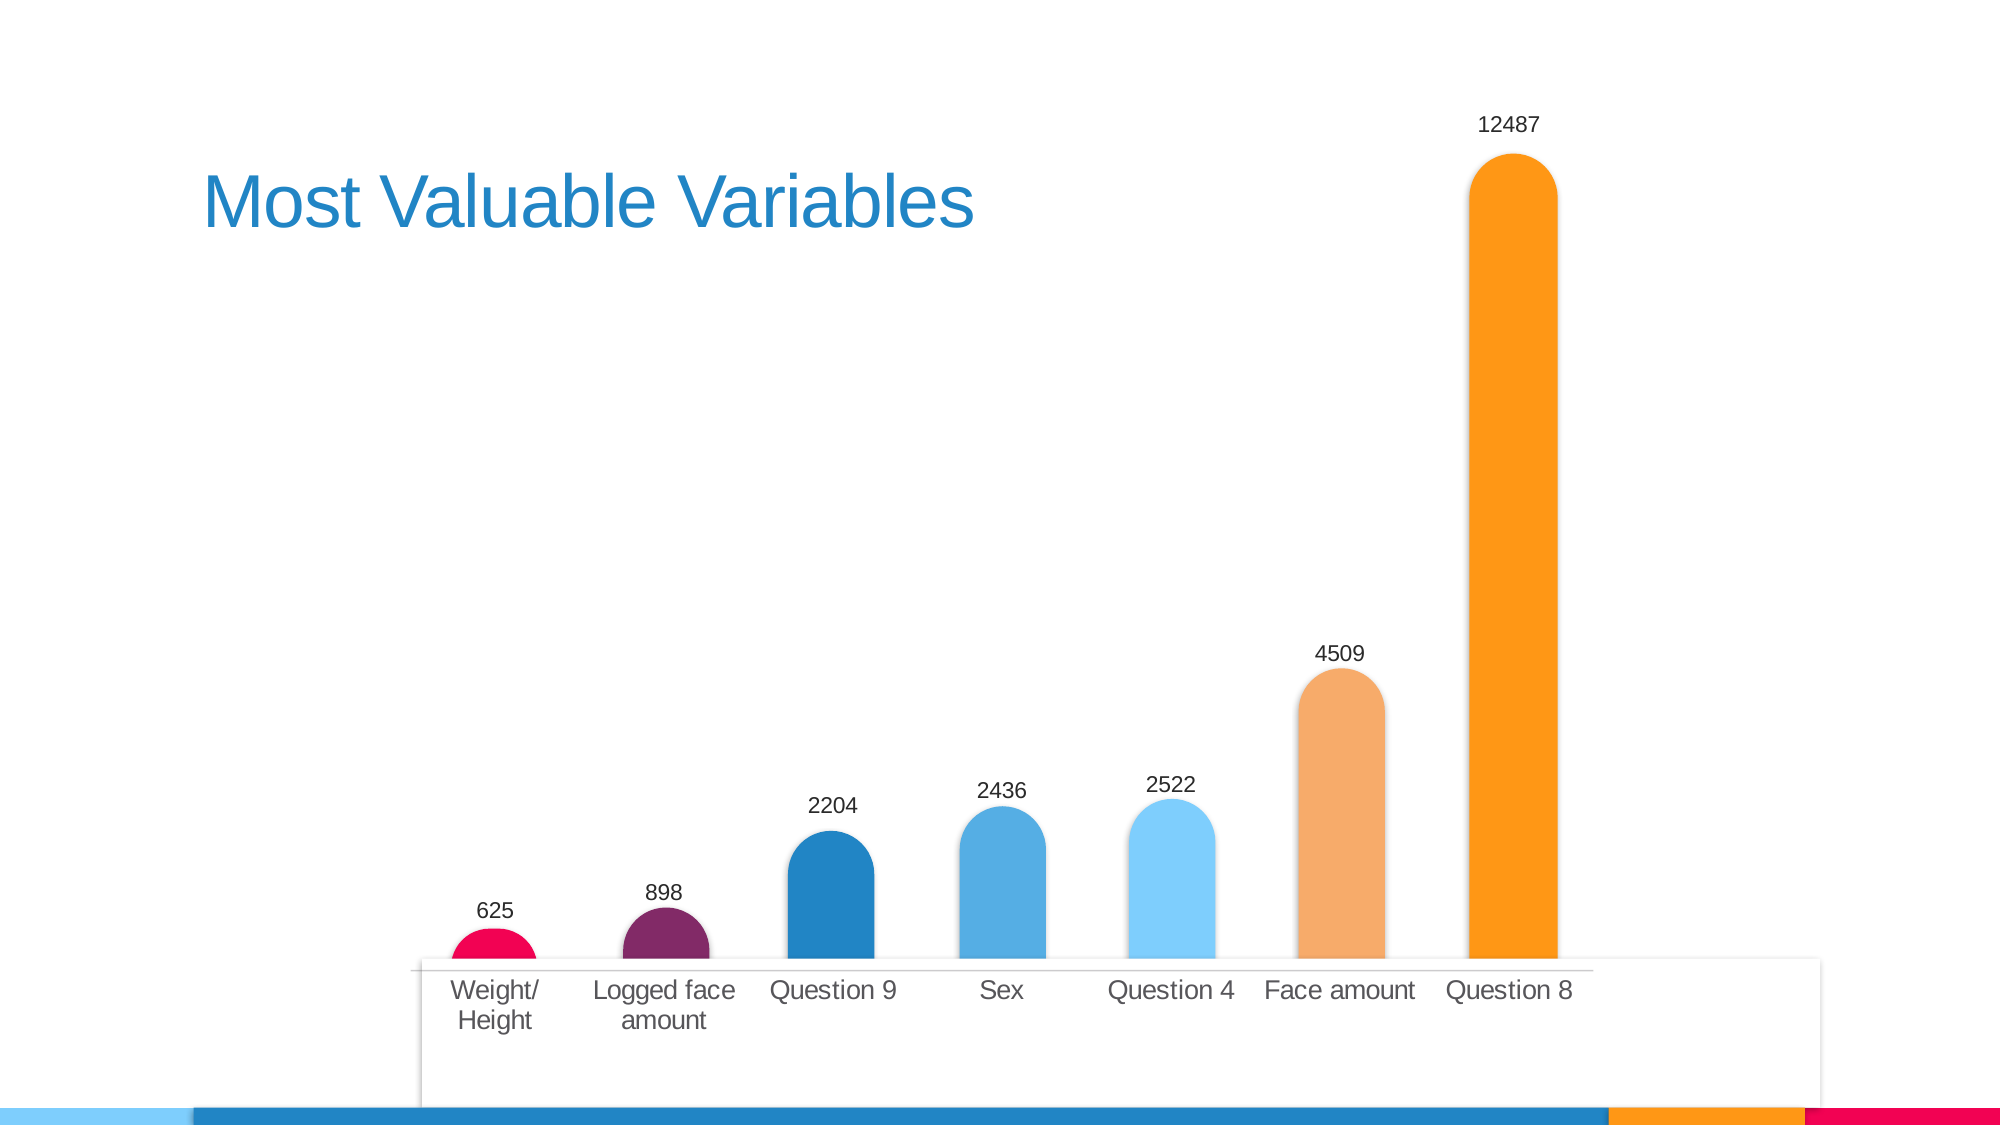

### Chart

| Category | Series 1 |
|---|---|
| Weight/Height | 625.0 |
| Logged face amount | 898.0 |
| Question 9 | 2204.0 |
| Sex | 2436.0 |
| Question 4 | 2522.0 |
| Face amount | 4509.0 |
| Question 8 | 12487.0 |
# Most Valuable Variables